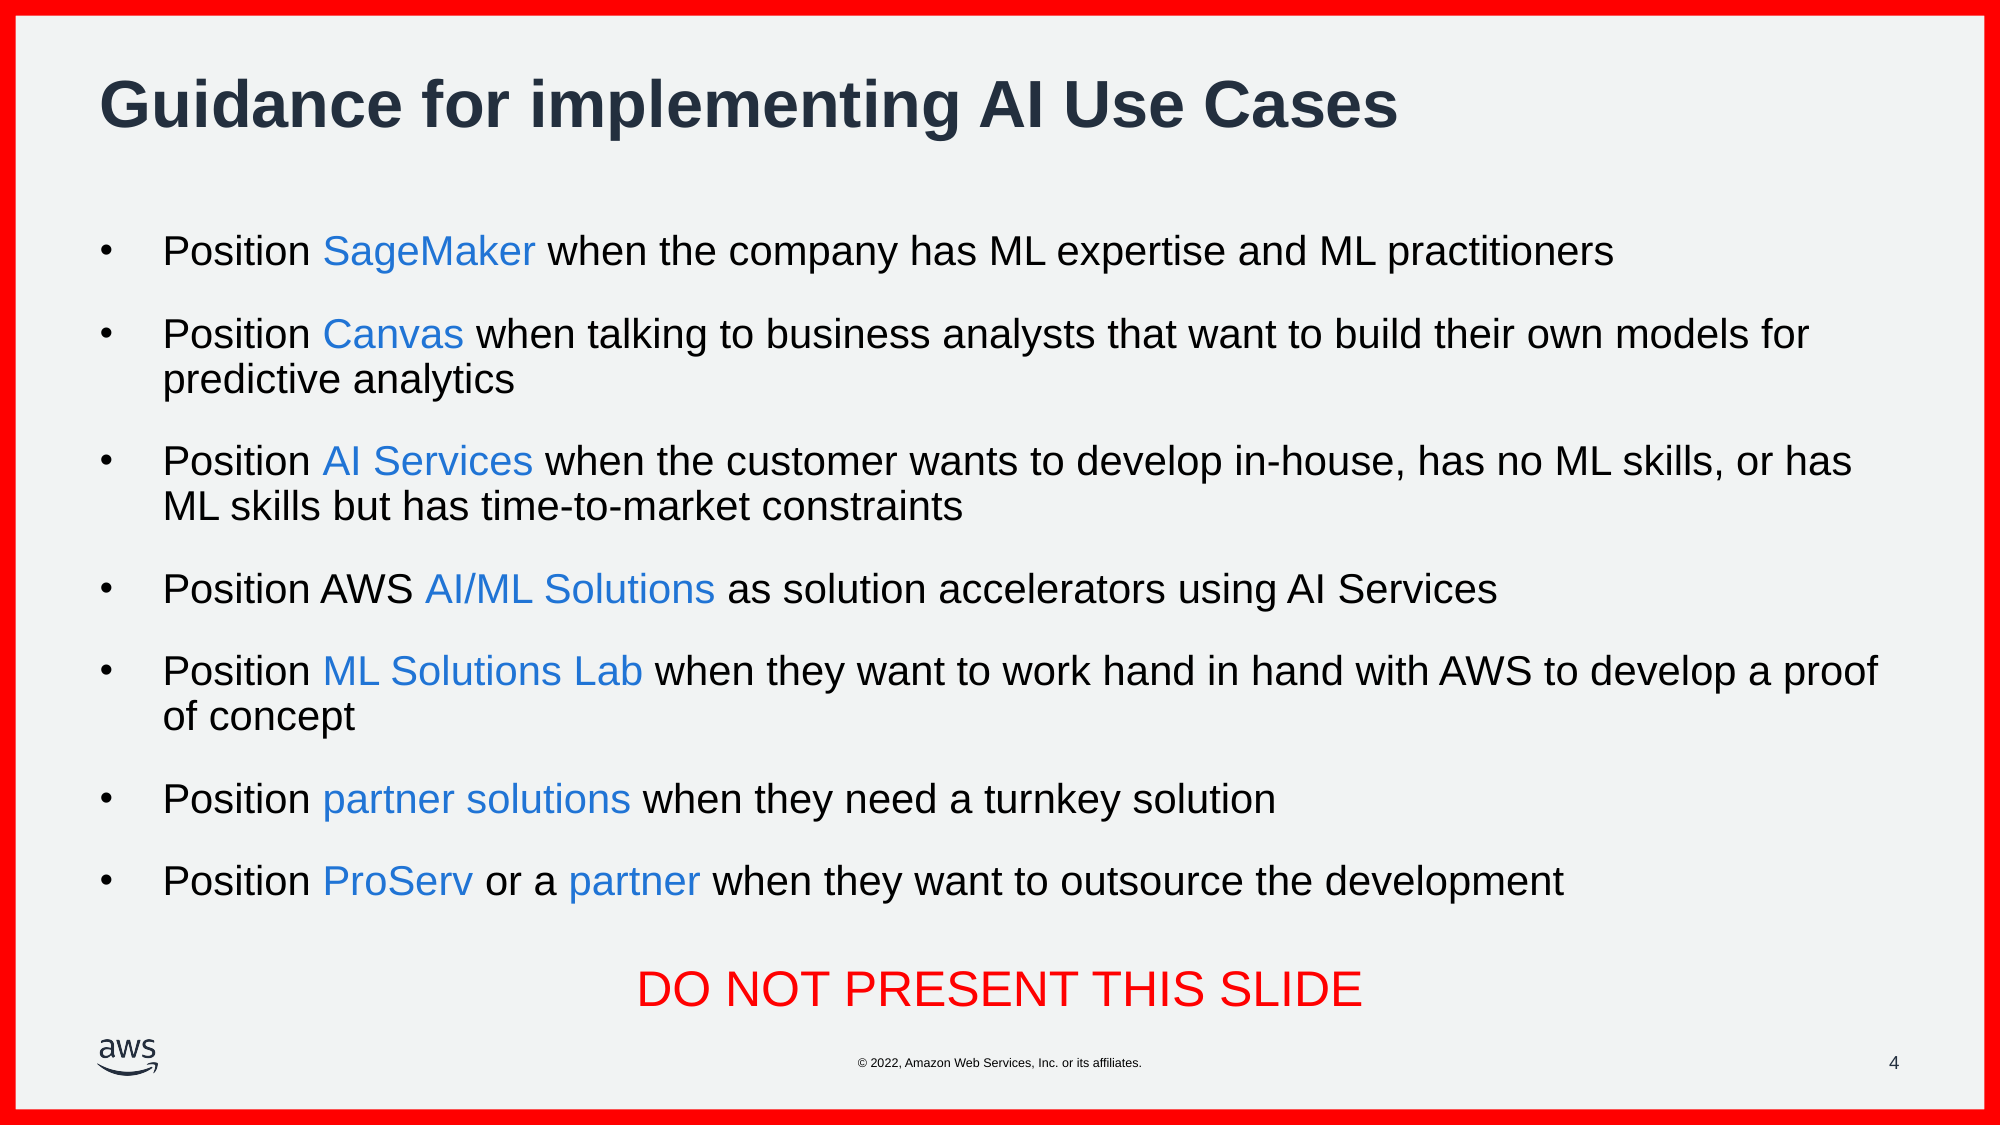

# Guidance for implementing AI Use Cases
Position SageMaker when the company has ML expertise and ML practitioners
Position Canvas when talking to business analysts that want to build their own models for predictive analytics
Position AI Services when the customer wants to develop in-house, has no ML skills, or has ML skills but has time-to-market constraints
Position AWS AI/ML Solutions as solution accelerators using AI Services
Position ML Solutions Lab when they want to work hand in hand with AWS to develop a proof of concept
Position partner solutions when they need a turnkey solution
Position ProServ or a partner when they want to outsource the development

DO NOT PRESENT THIS SLIDE